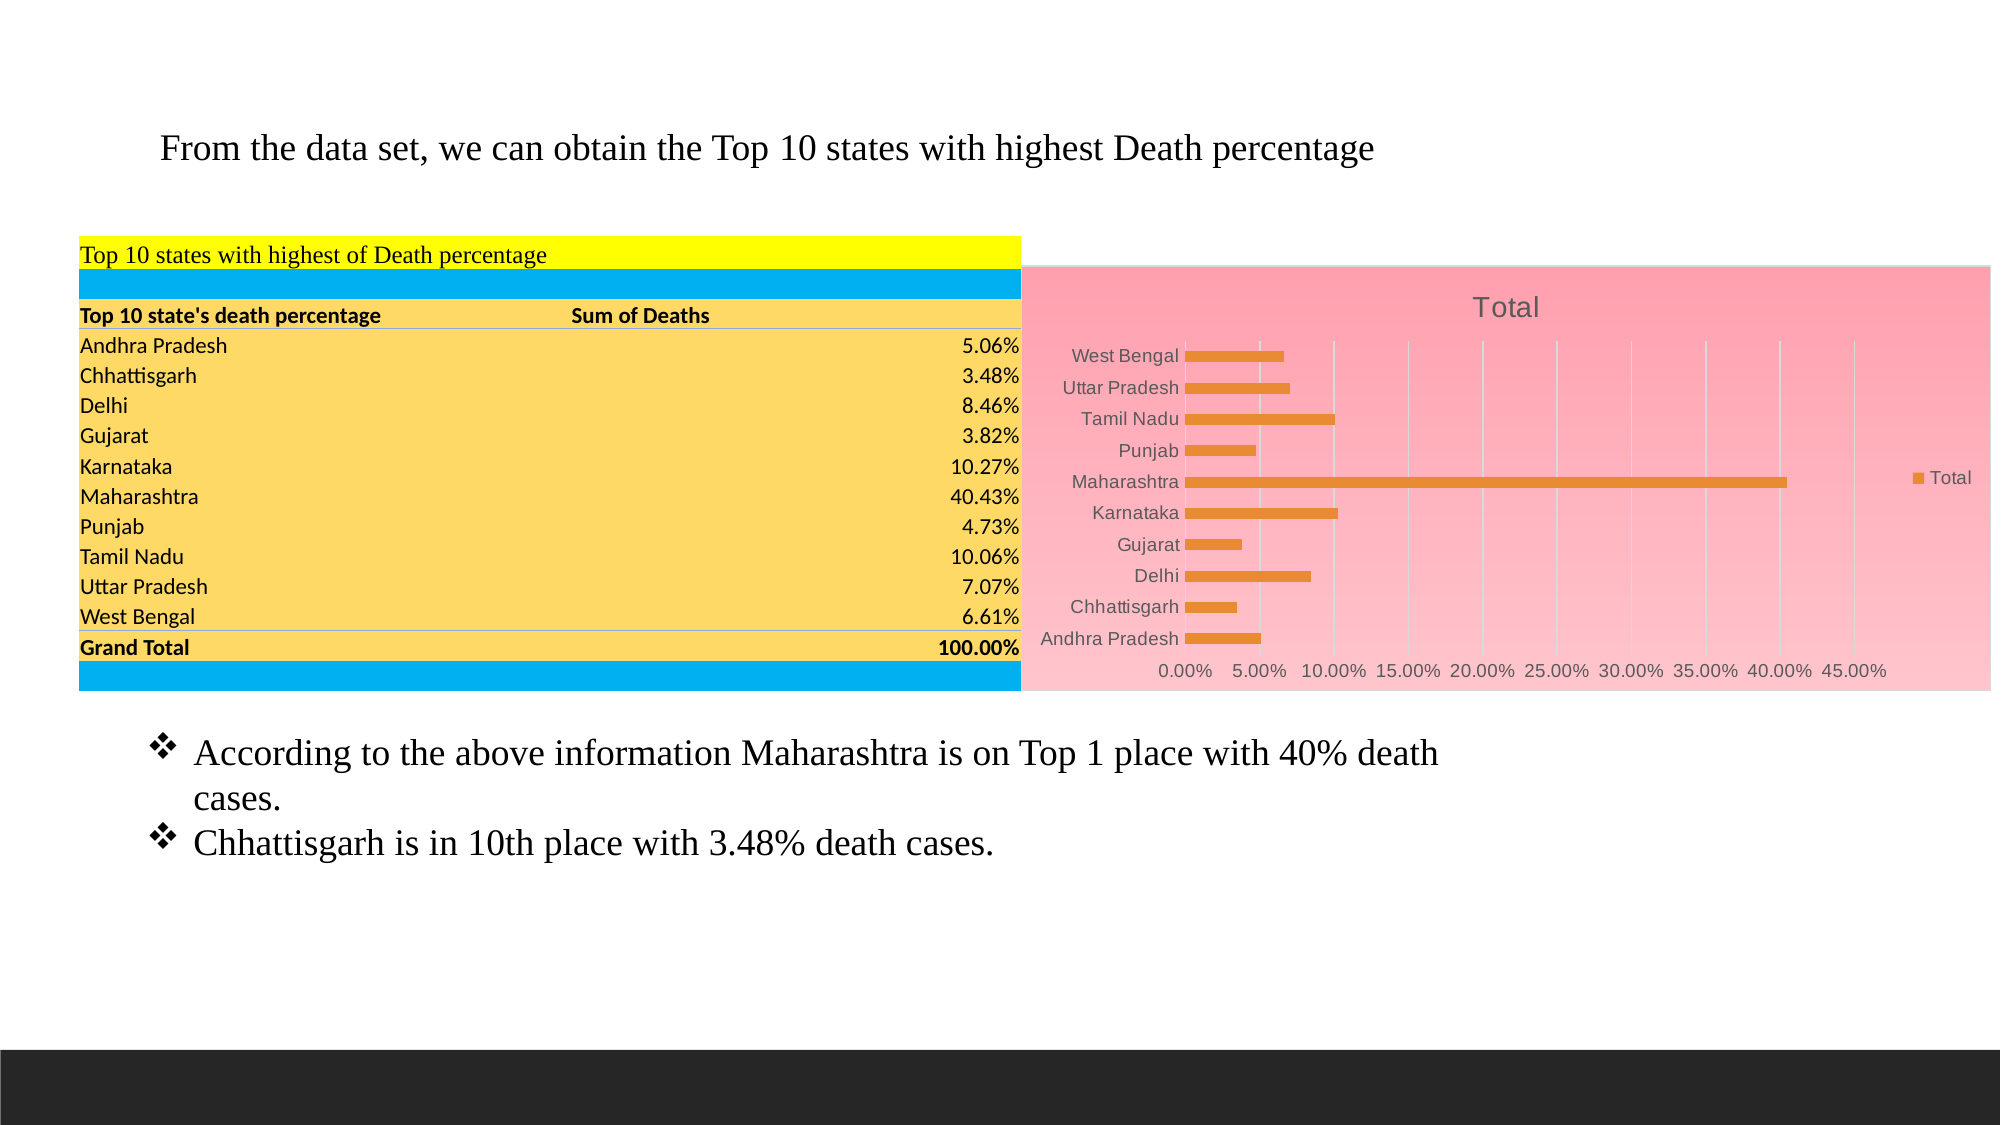

From the data set, we can obtain the Top 10 states with highest Death percentage
| Top 10 states with highest of Death percentage |  |
| --- | --- |
|  |  |
| Top 10 state's death percentage | Sum of Deaths |
| Andhra Pradesh | 5.06% |
| Chhattisgarh | 3.48% |
| Delhi | 8.46% |
| Gujarat | 3.82% |
| Karnataka | 10.27% |
| Maharashtra | 40.43% |
| Punjab | 4.73% |
| Tamil Nadu | 10.06% |
| Uttar Pradesh | 7.07% |
| West Bengal | 6.61% |
| Grand Total | 100.00% |
|  |  |

### Chart:

| Category | Total |
|---|---|
| Andhra Pradesh | 0.05056199230006942 |
| Chhattisgarh | 0.03484650109262076 |
| Delhi | 0.08464885327302672 |
| Gujarat | 0.03819568560584516 |
| Karnataka | 0.10268864192954368 |
| Maharashtra | 0.40432828180518643 |
| Punjab | 0.04734752158372324 |
| Tamil Nadu | 0.10062928639905606 |
| Uttar Pradesh | 0.07066766763012988 |
| West Bengal | 0.06608556838079865 |
According to the above information Maharashtra is on Top 1 place with 40% death cases.
Chhattisgarh is in 10th place with 3.48% death cases.